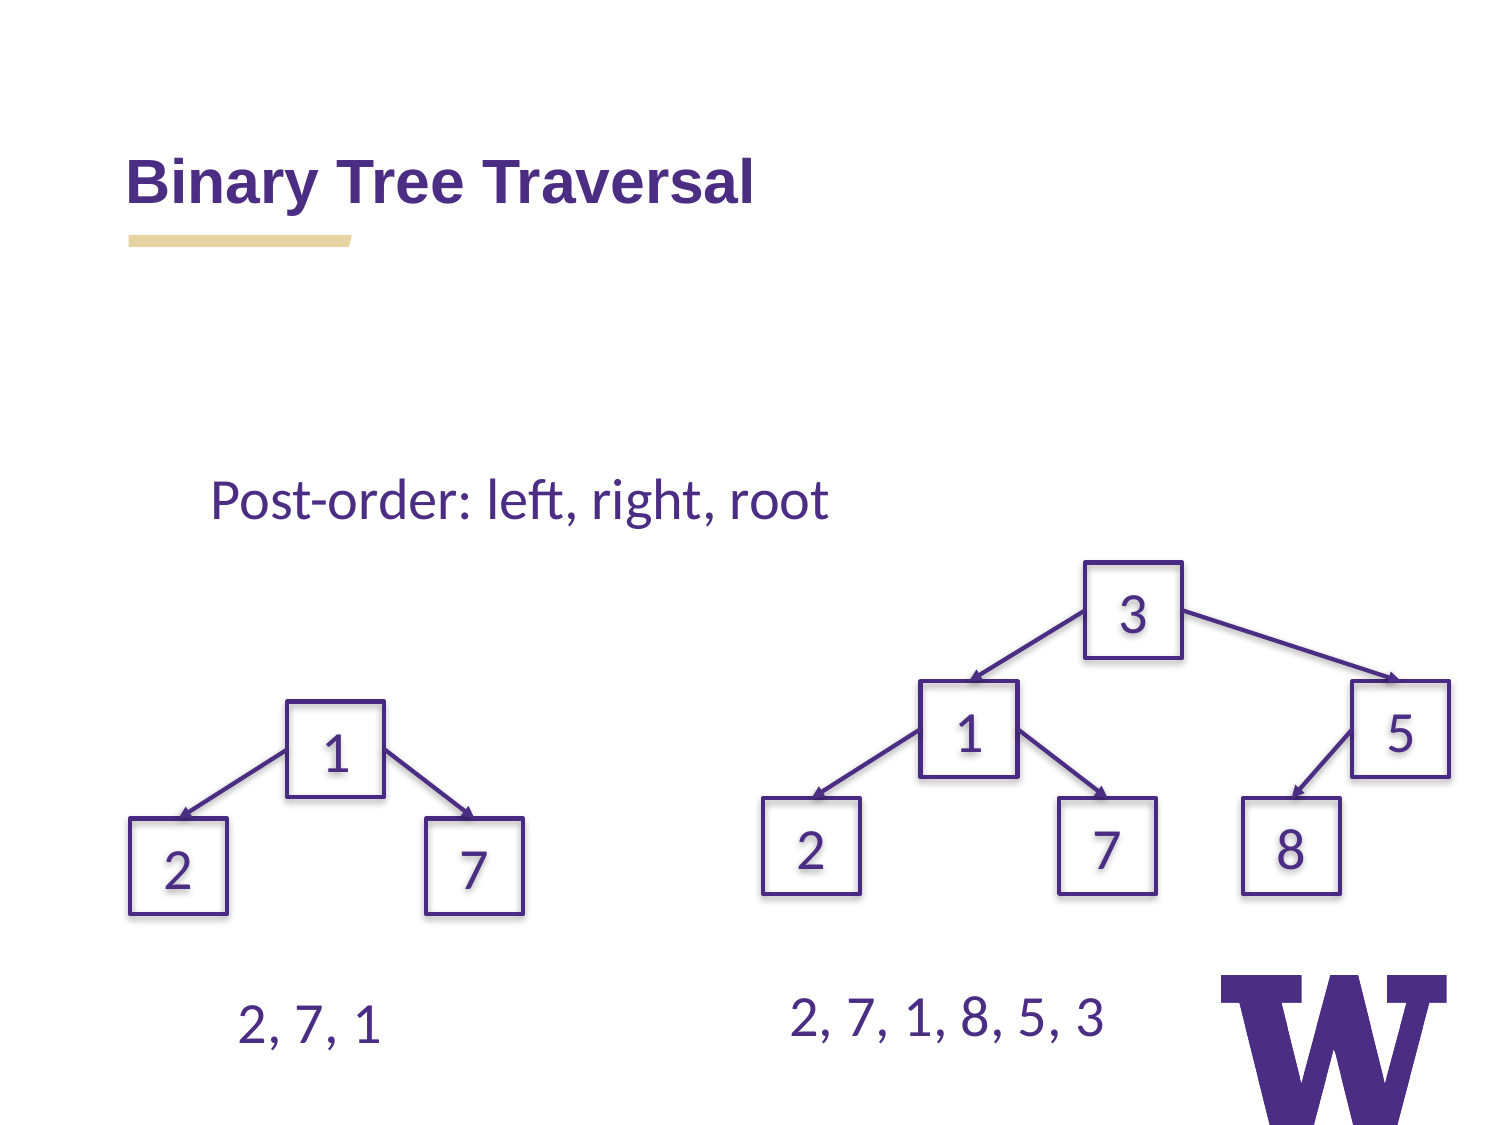

# Binary Tree Traversal
Post-order: left, right, root
3
1
5
2
7
8
1
2
7
2, 7, 1, 8, 5, 3
2, 7, 1